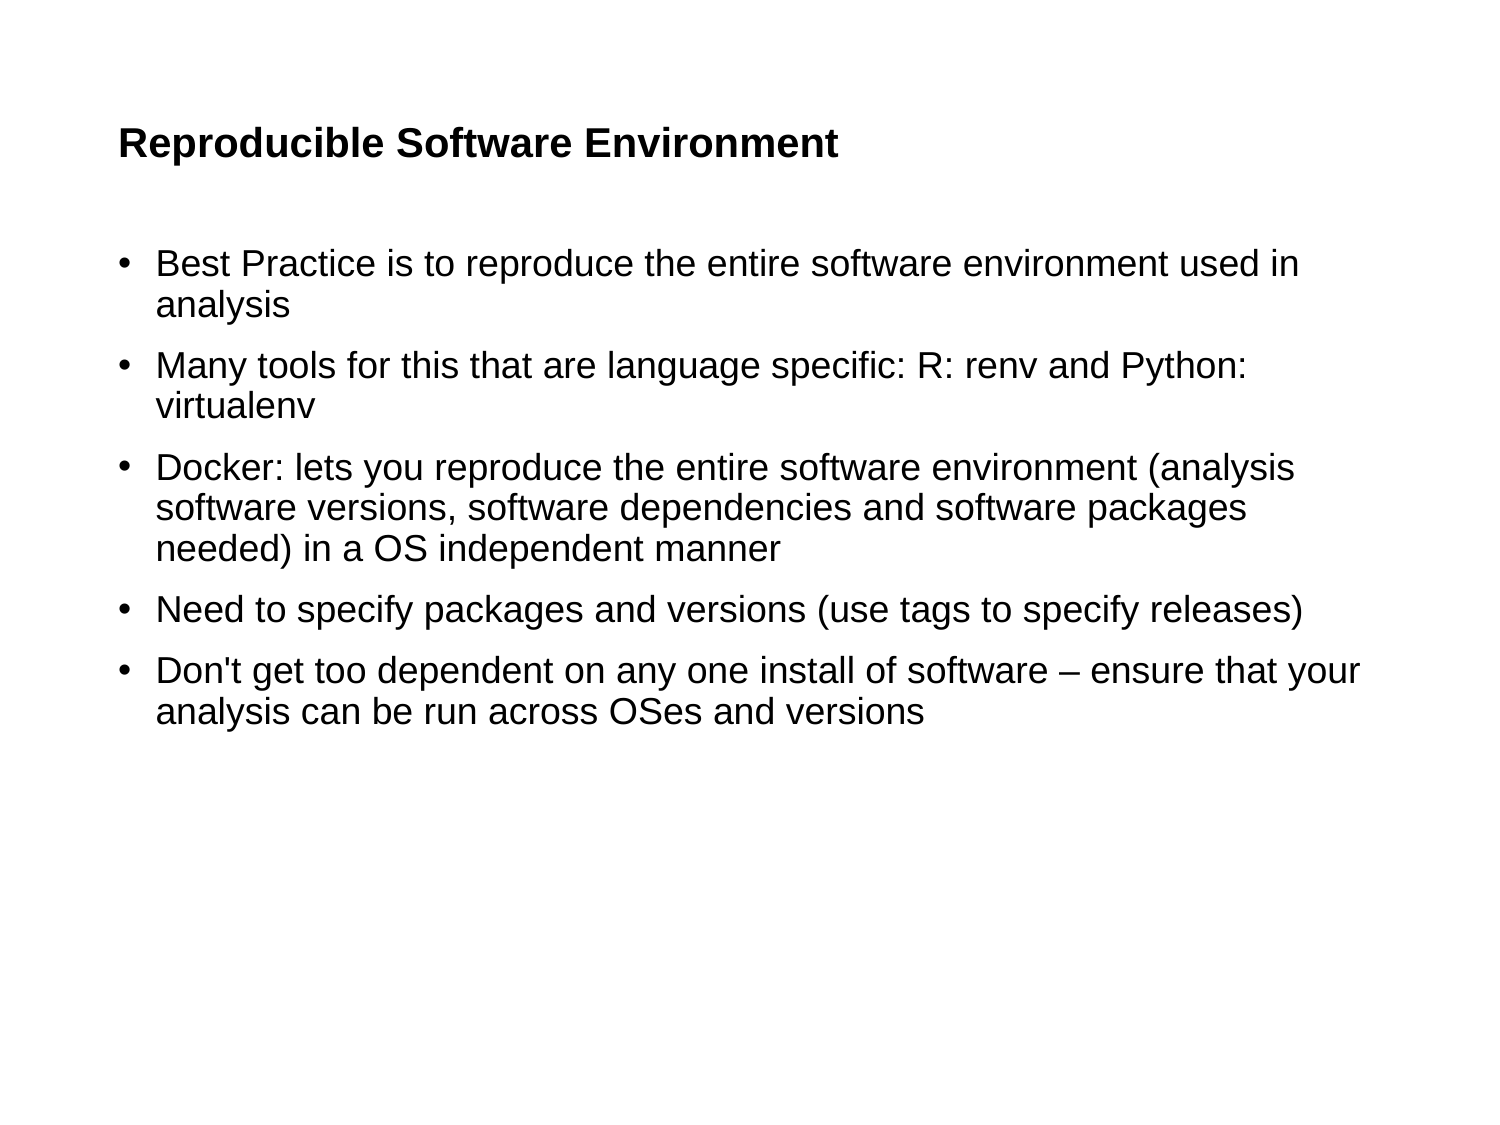

# Reproducible Software Environment
Best Practice is to reproduce the entire software environment used in analysis
Many tools for this that are language specific: R: renv and Python: virtualenv
Docker: lets you reproduce the entire software environment (analysis software versions, software dependencies and software packages needed) in a OS independent manner
Need to specify packages and versions (use tags to specify releases)
Don't get too dependent on any one install of software – ensure that your analysis can be run across OSes and versions